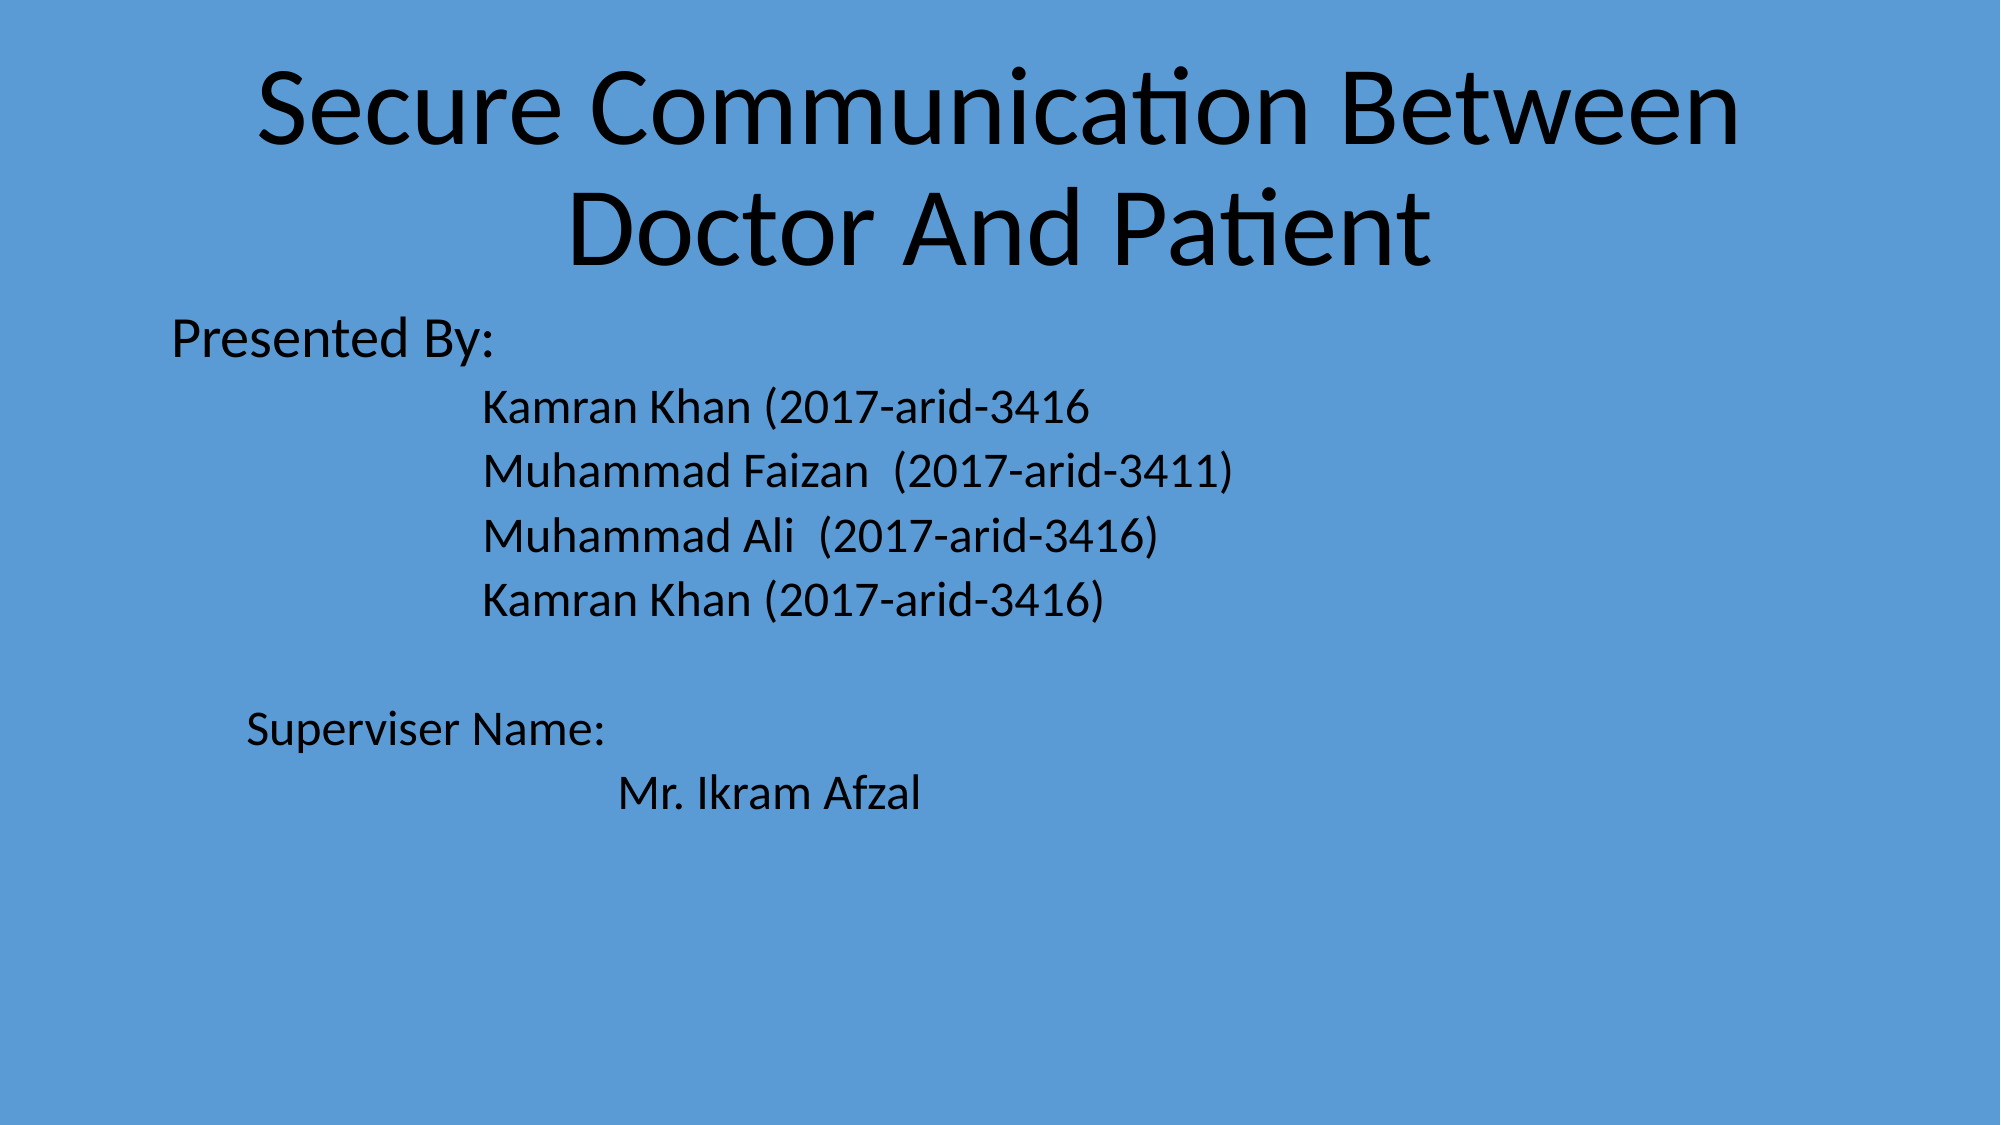

# Secure Communication Between Doctor And Patient
Presented By:
                     Kamran Khan (2017-arid-3416
                     Muhammad Faizan  (2017-arid-3411)
                     Muhammad Ali  (2017-arid-3416)
                     Kamran Khan (2017-arid-3416)

Superviser Name:
                                 Mr. Ikram Afzal